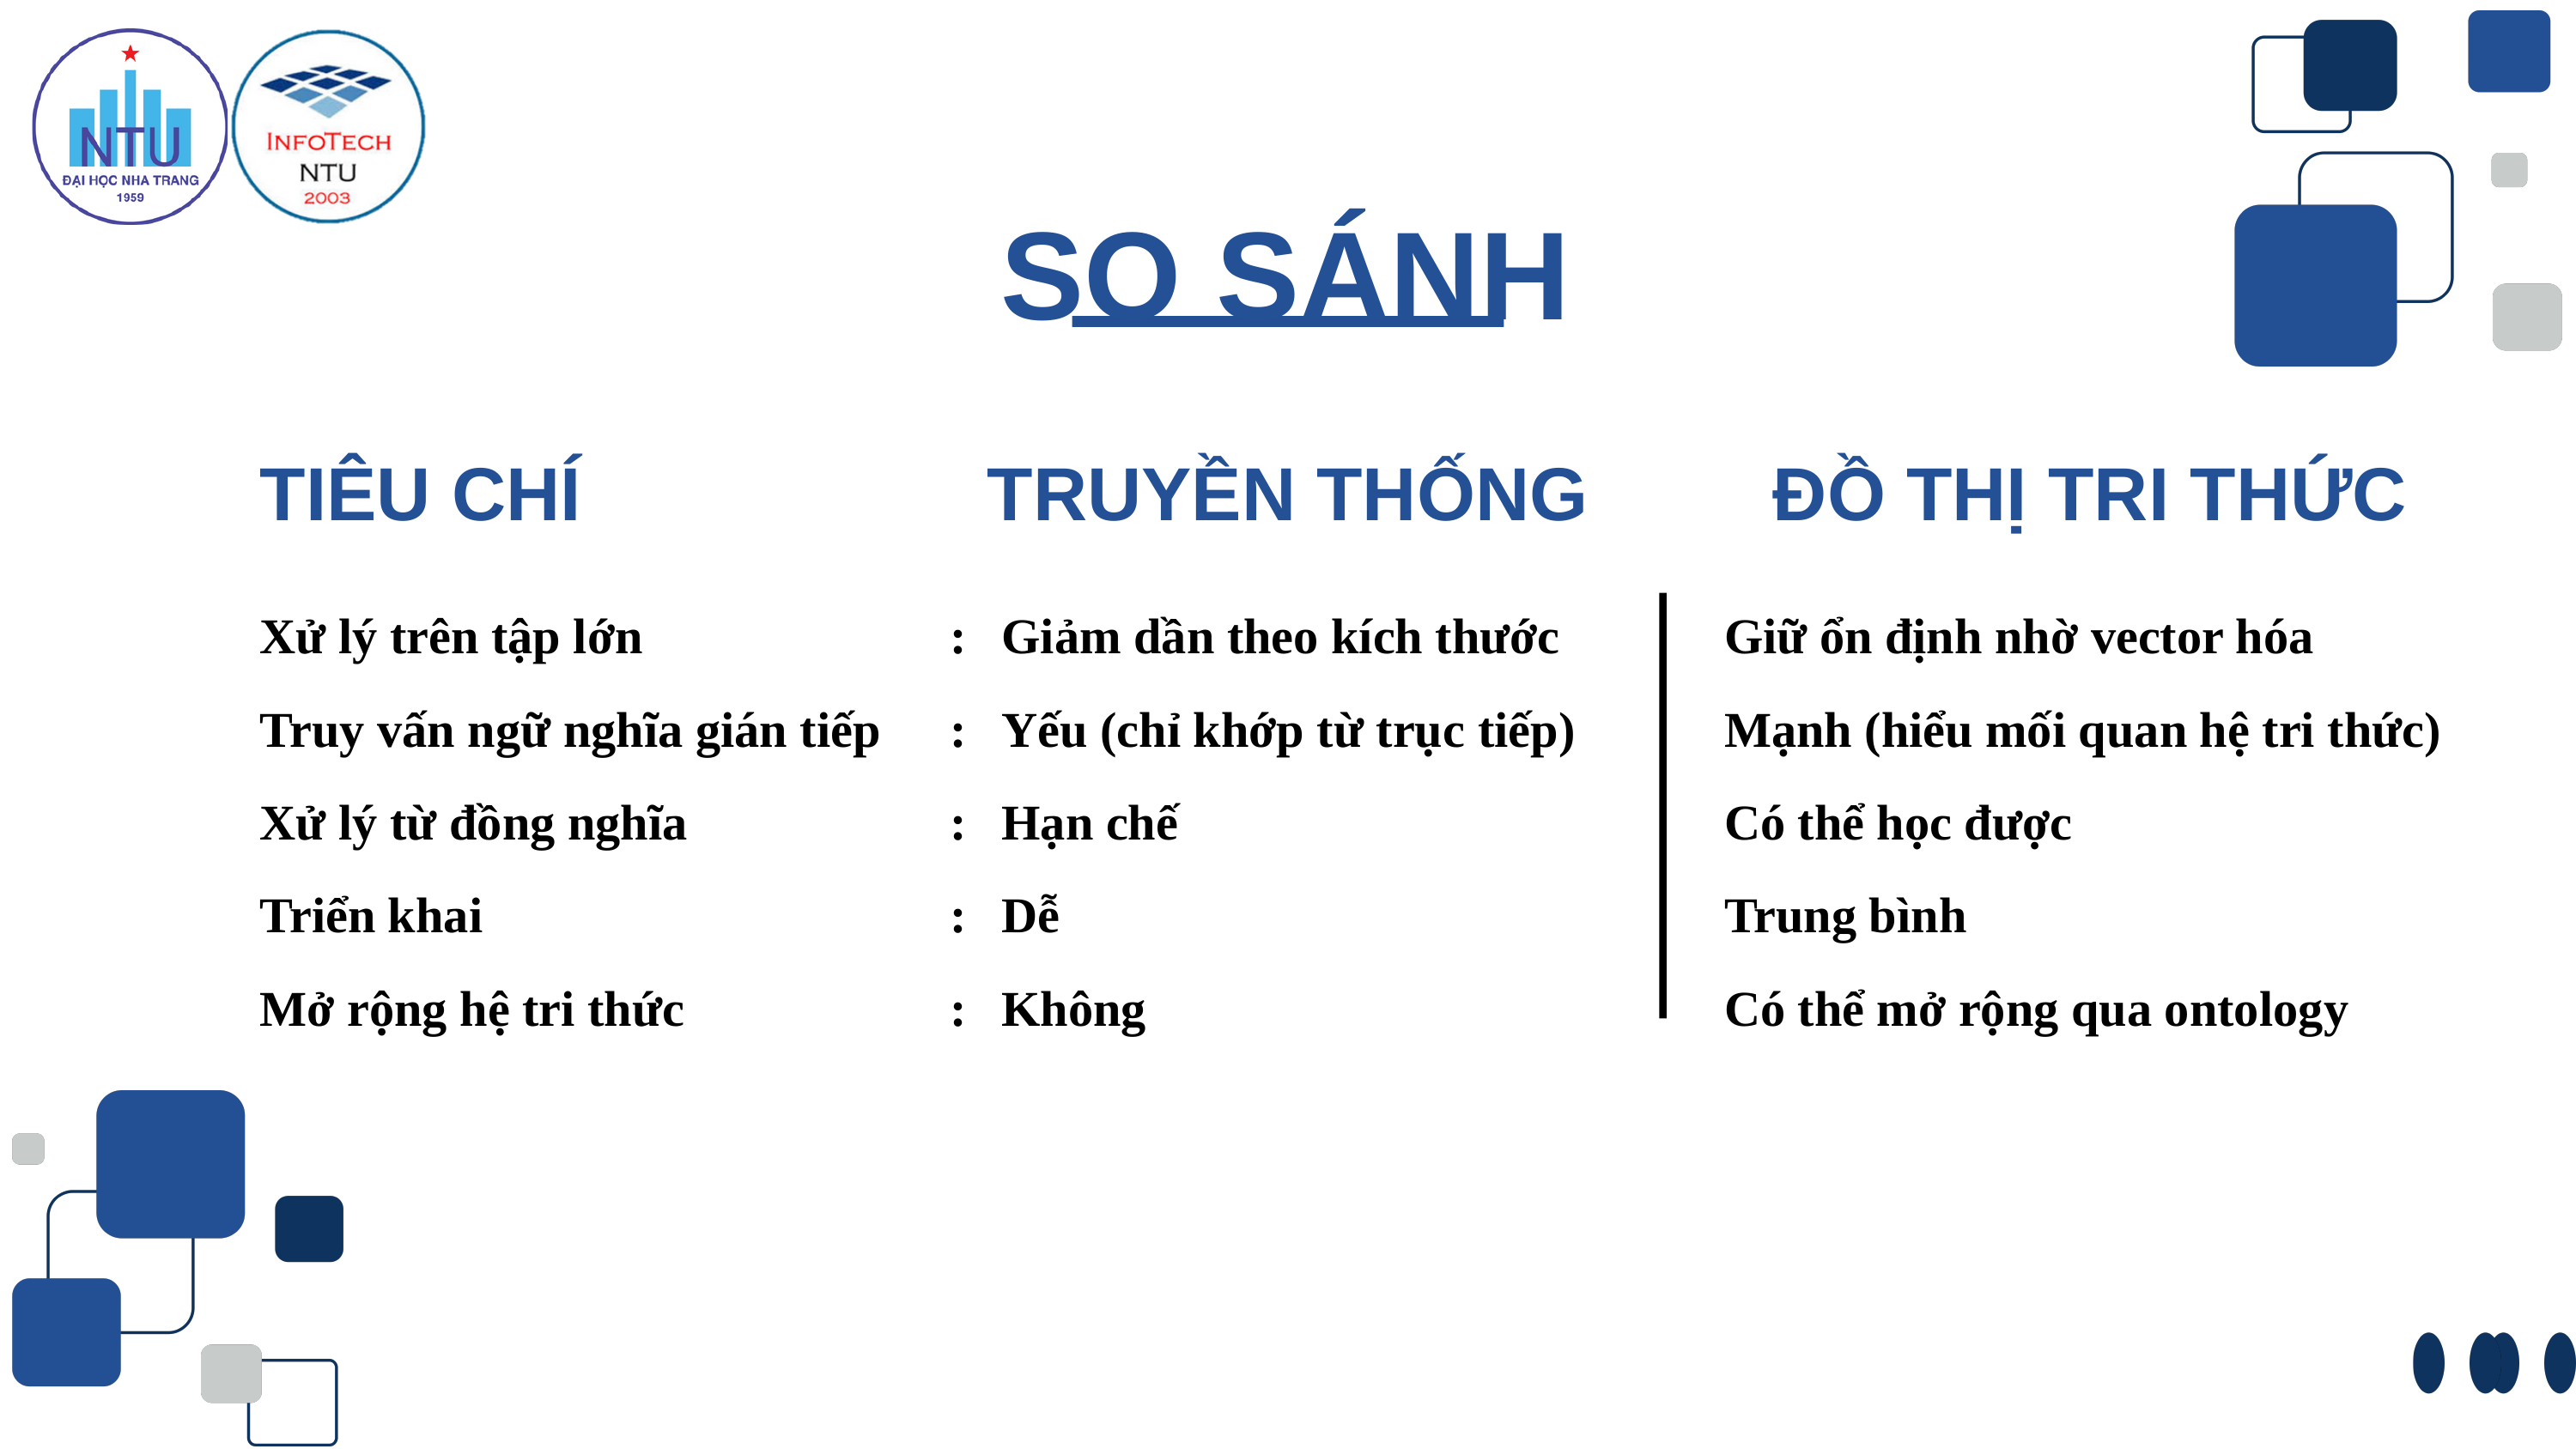

SO SÁNH

TIÊU CHÍ
TRUYỀN THỐNG
ĐỒ THỊ TRI THỨC
Xử lý trên tập lớn
Truy vấn ngữ nghĩa gián tiếp
Xử lý từ đồng nghĩa
Triển khai
Mở rộng hệ tri thức
:
:
:
:
:
Giảm dần theo kích thước
Yếu (chỉ khớp từ trục tiếp)
Hạn chế
Dễ
Không
Giữ ổn định nhờ vector hóa
Mạnh (hiểu mối quan hệ tri thức)
Có thể học được
Trung bình
Có thể mở rộng qua ontology